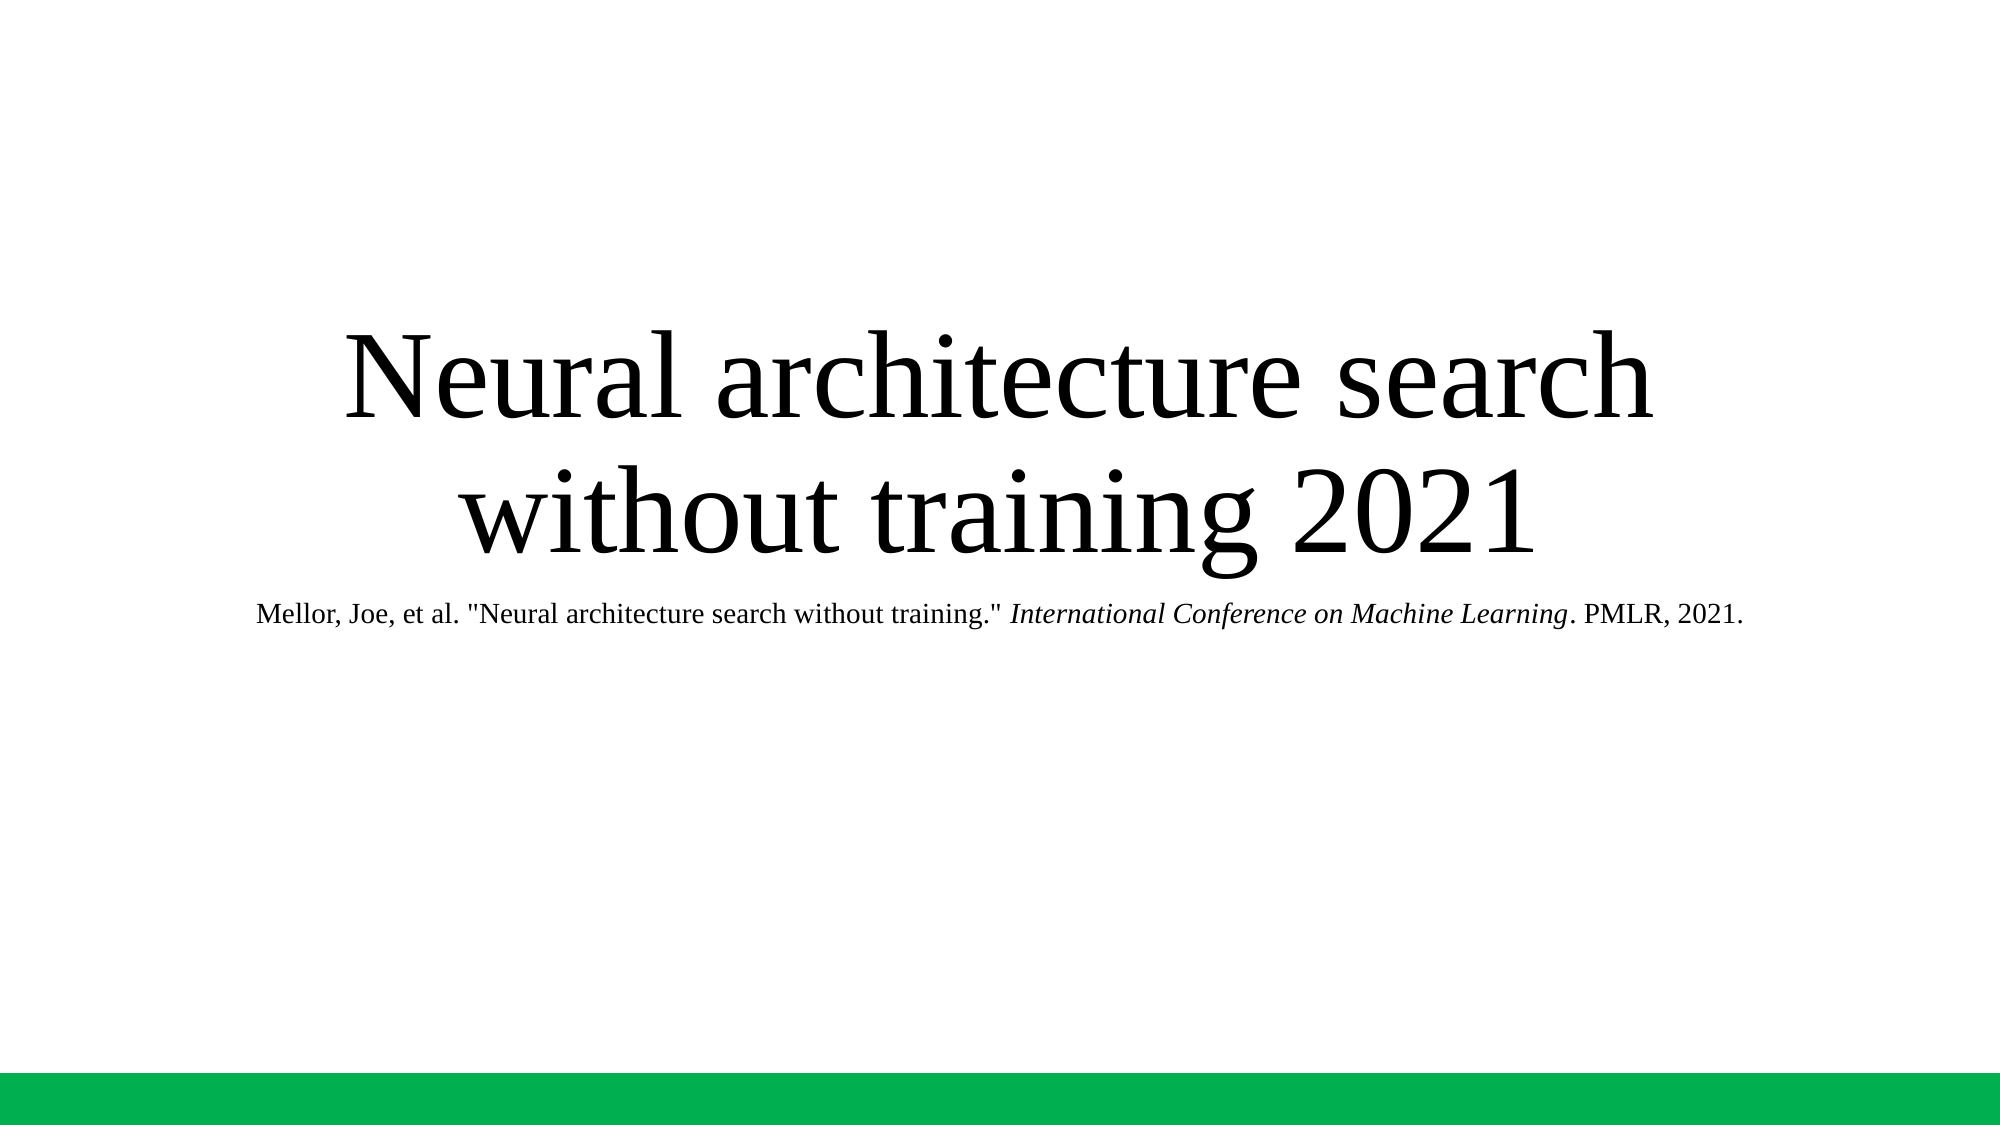

# Neural architecture search without training 2021
Mellor, Joe, et al. "Neural architecture search without training." International Conference on Machine Learning. PMLR, 2021.